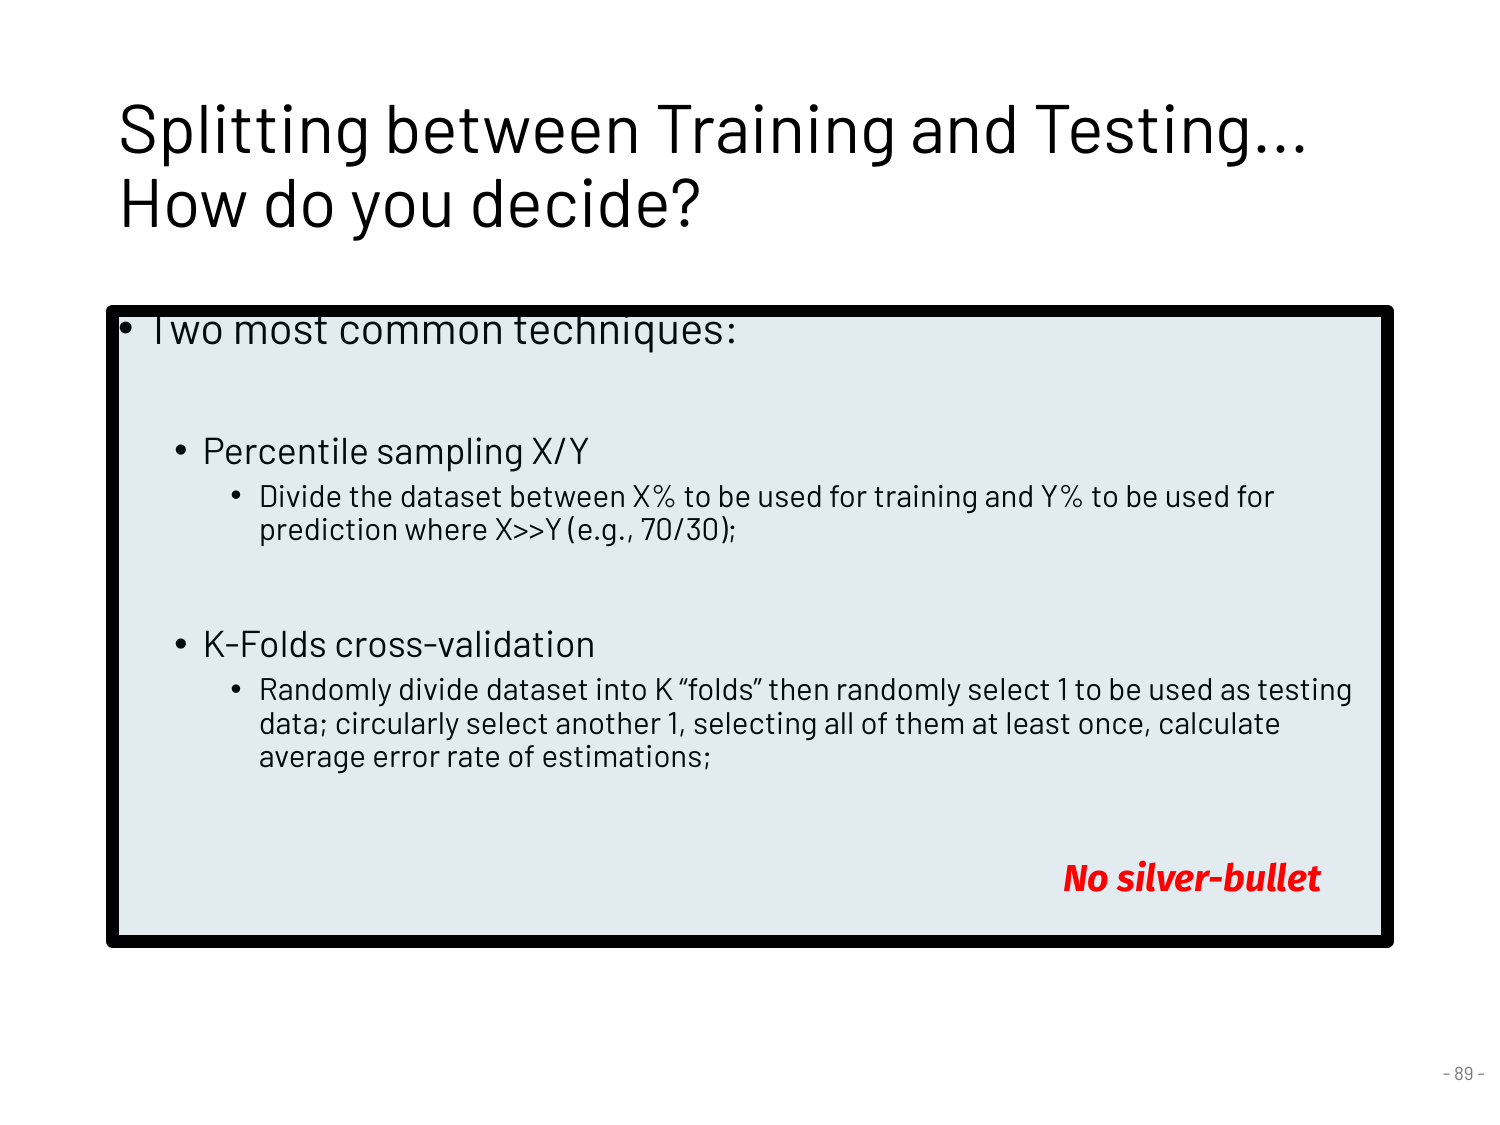

# Splitting between Training and Testing... How do you decide?
Two most common techniques:

Percentile sampling X/Y
Divide the dataset between X% to be used for training and Y% to be used for prediction where X>>Y (e.g., 70/30);

K-Folds cross-validation
Randomly divide dataset into K “folds” then randomly select 1 to be used as testing data; circularly select another 1, selecting all of them at least once, calculate average error rate of estimations;

No silver-bullet
- 89 -